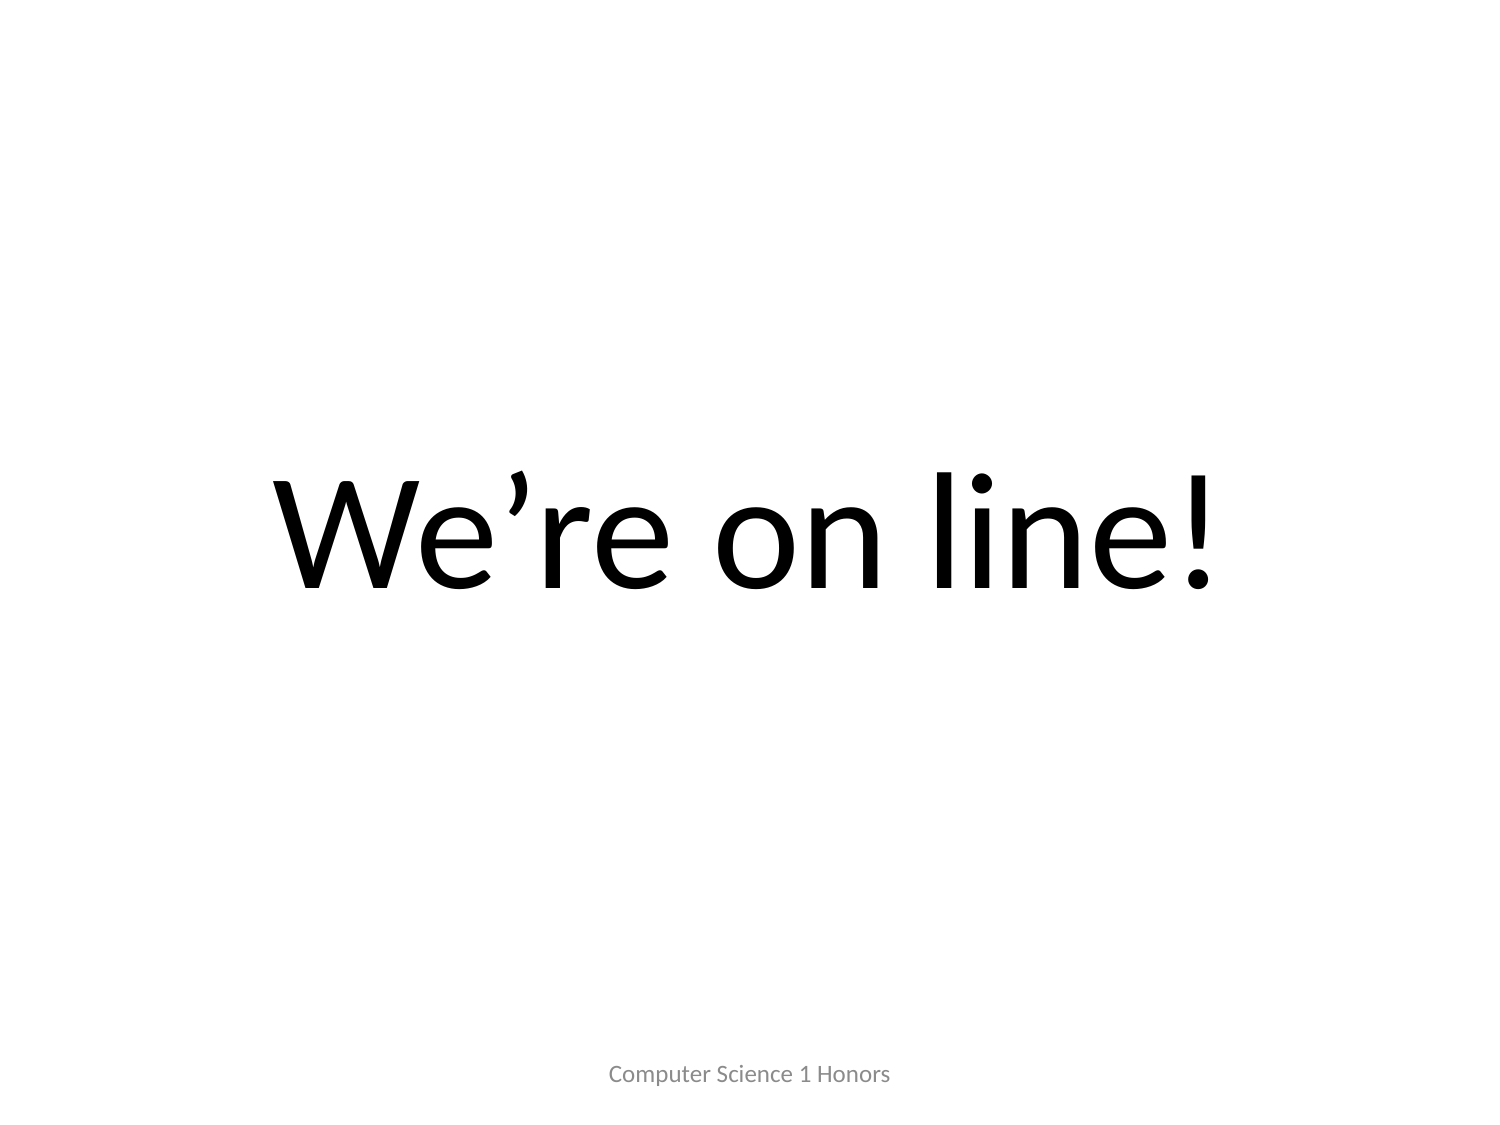

# We’re on line!
Computer Science 1 Honors